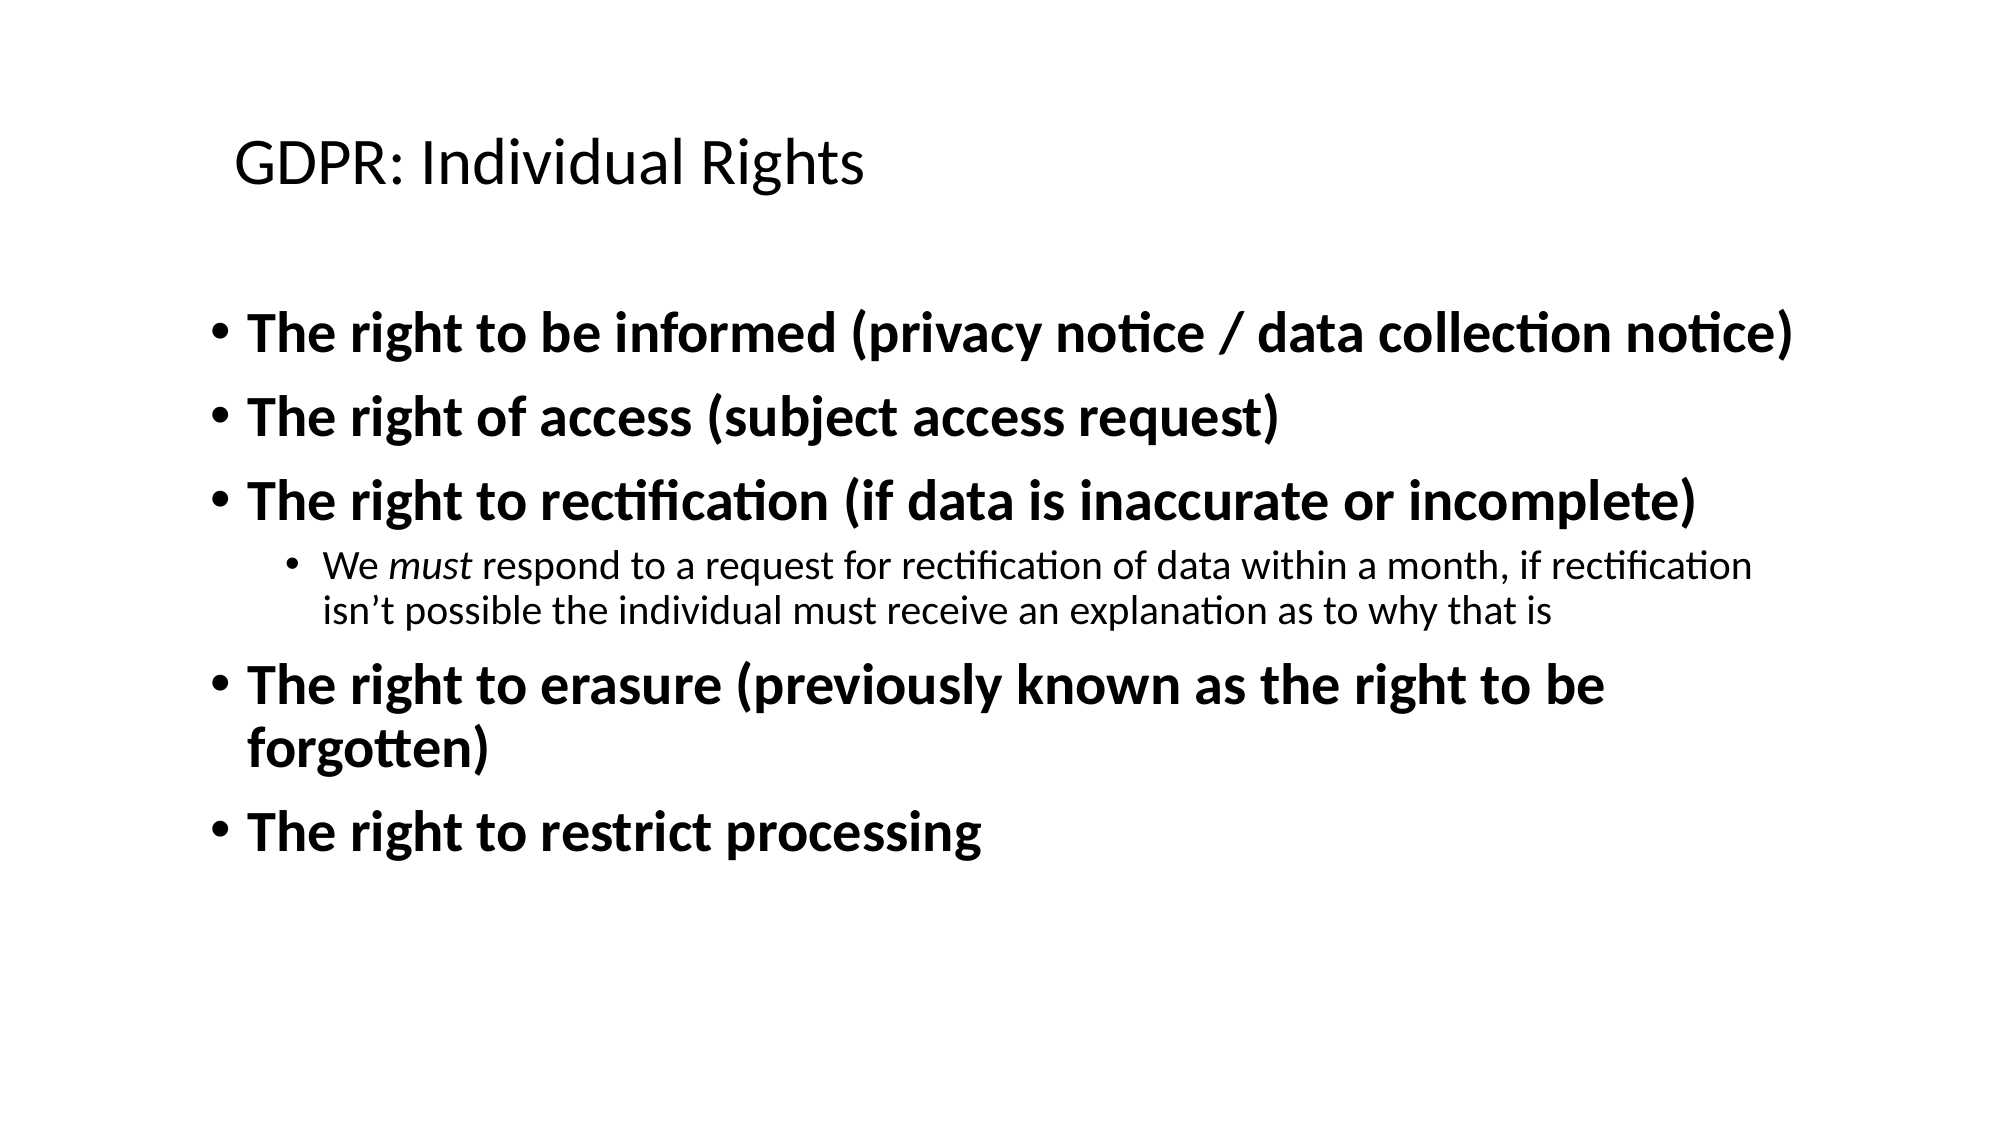

# GDPR: Individual Rights
The right to be informed (privacy notice / data collection notice)
The right of access (subject access request)
The right to rectification (if data is inaccurate or incomplete)
We must respond to a request for rectification of data within a month, if rectification isn’t possible the individual must receive an explanation as to why that is
The right to erasure (previously known as the right to be forgotten)
The right to restrict processing